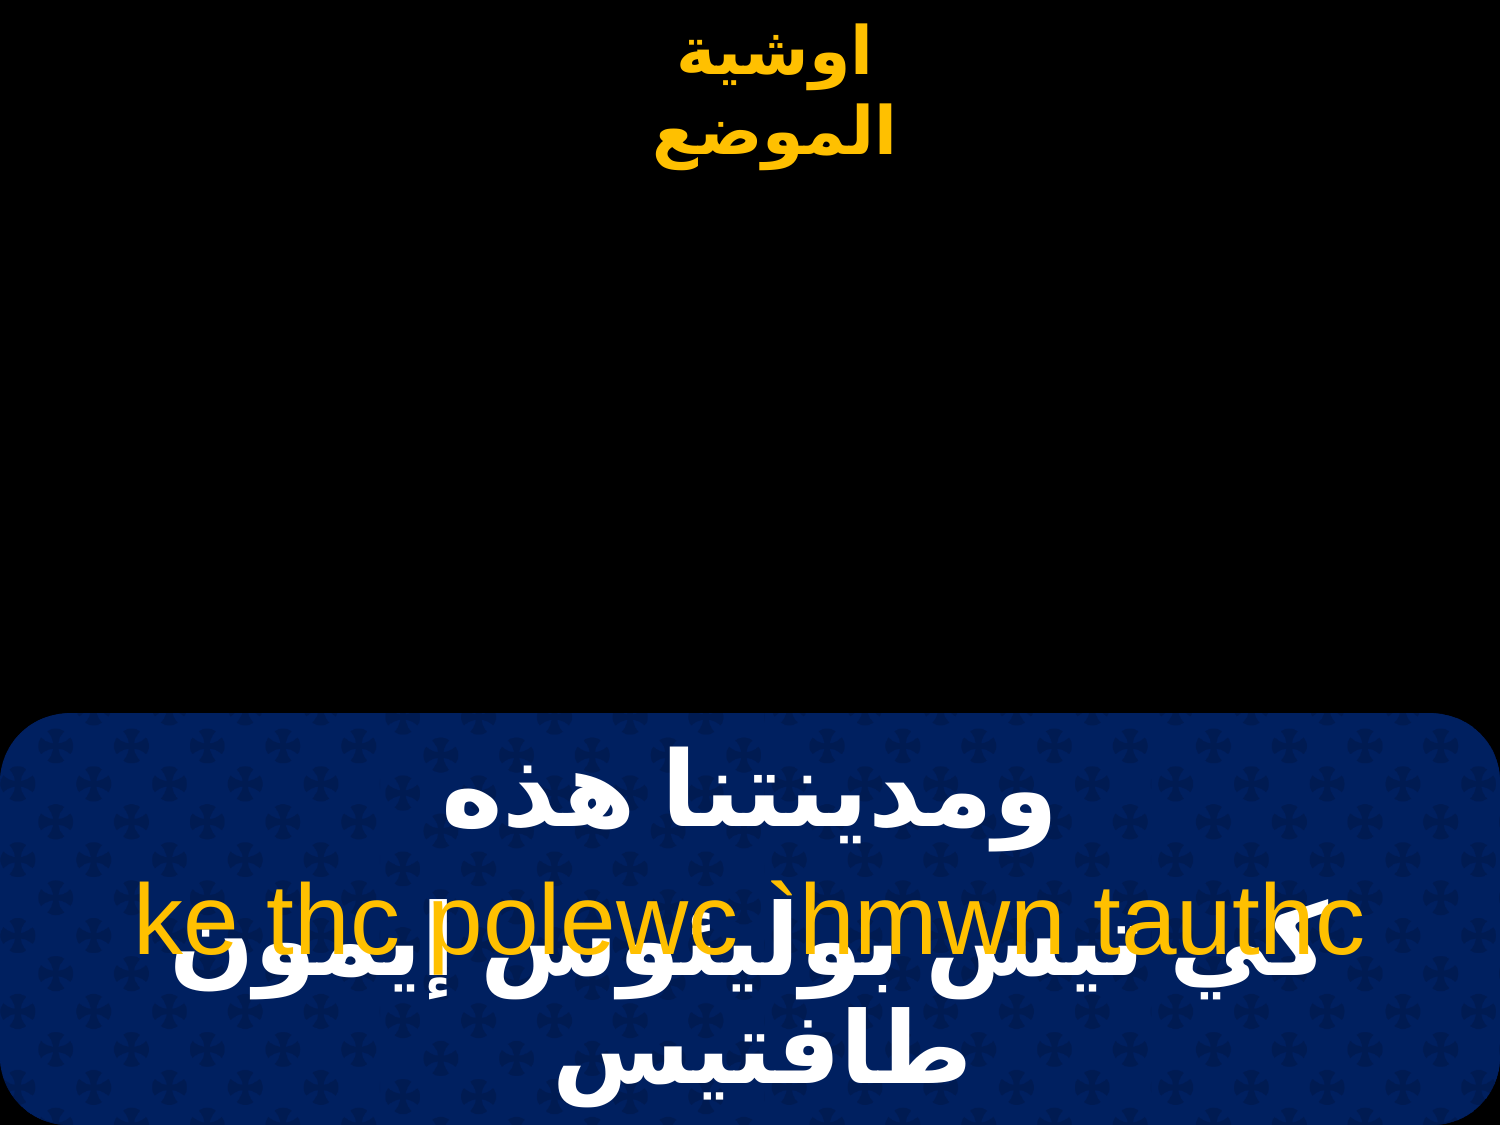

# ومدينتنا هذه
ke thc polewc `hmwn tauthc
كي تيس بوليئوس إيمون طافتيس